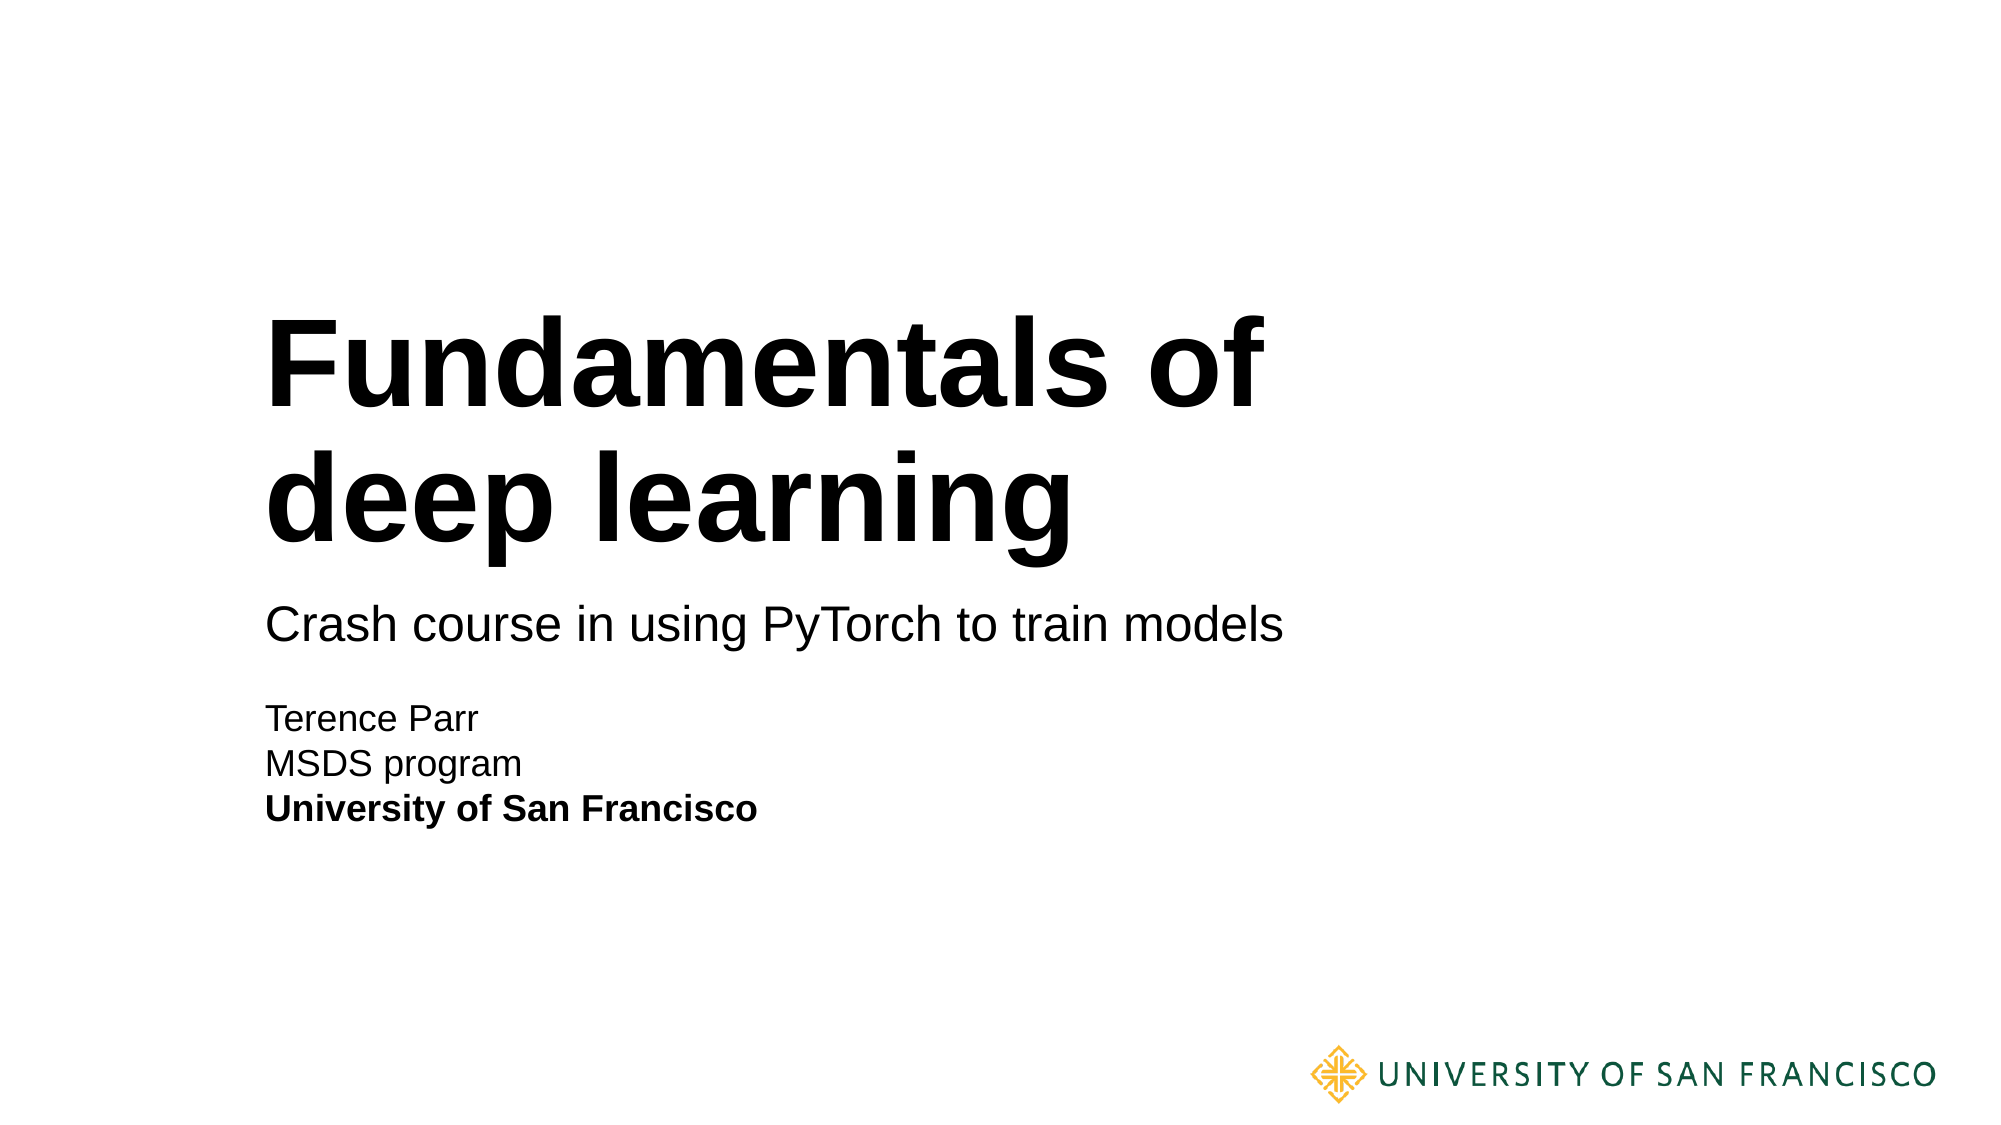

# Fundamentals of deep learning
Crash course in using PyTorch to train models
Terence Parr
MSDS program
University of San Francisco